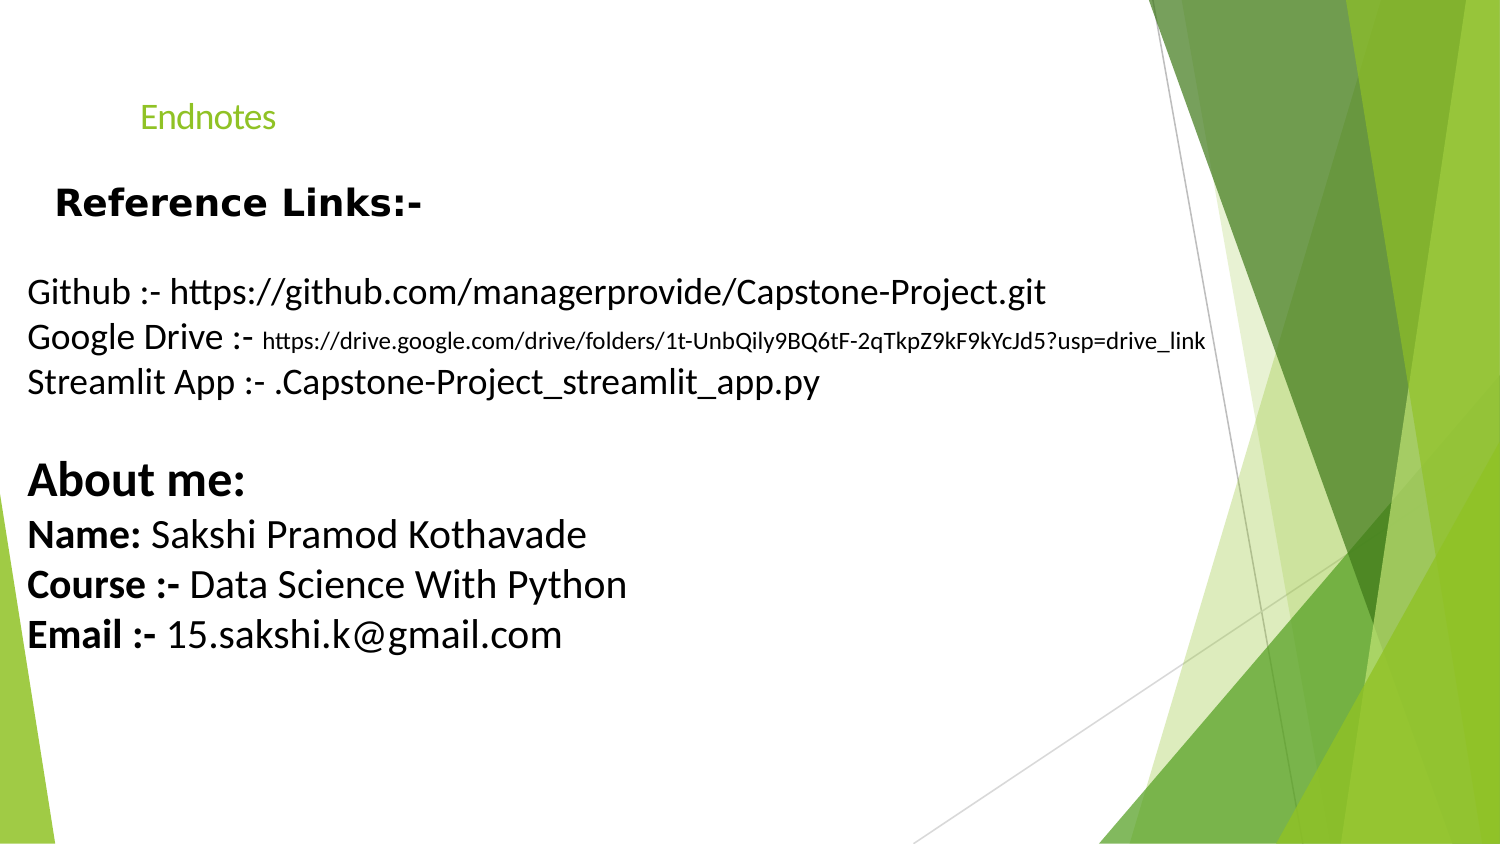

Endnotes
Reference Links:-
Github :- https://github.com/managerprovide/Capstone-Project.git
Google Drive :- https://drive.google.com/drive/folders/1t-UnbQily9BQ6tF-2qTkpZ9kF9kYcJd5?usp=drive_link
Streamlit App :- .Capstone-Project_streamlit_app.py

About me:
Name: Sakshi Pramod Kothavade
Course :- Data Science With Python
Email :- 15.sakshi.k@gmail.com